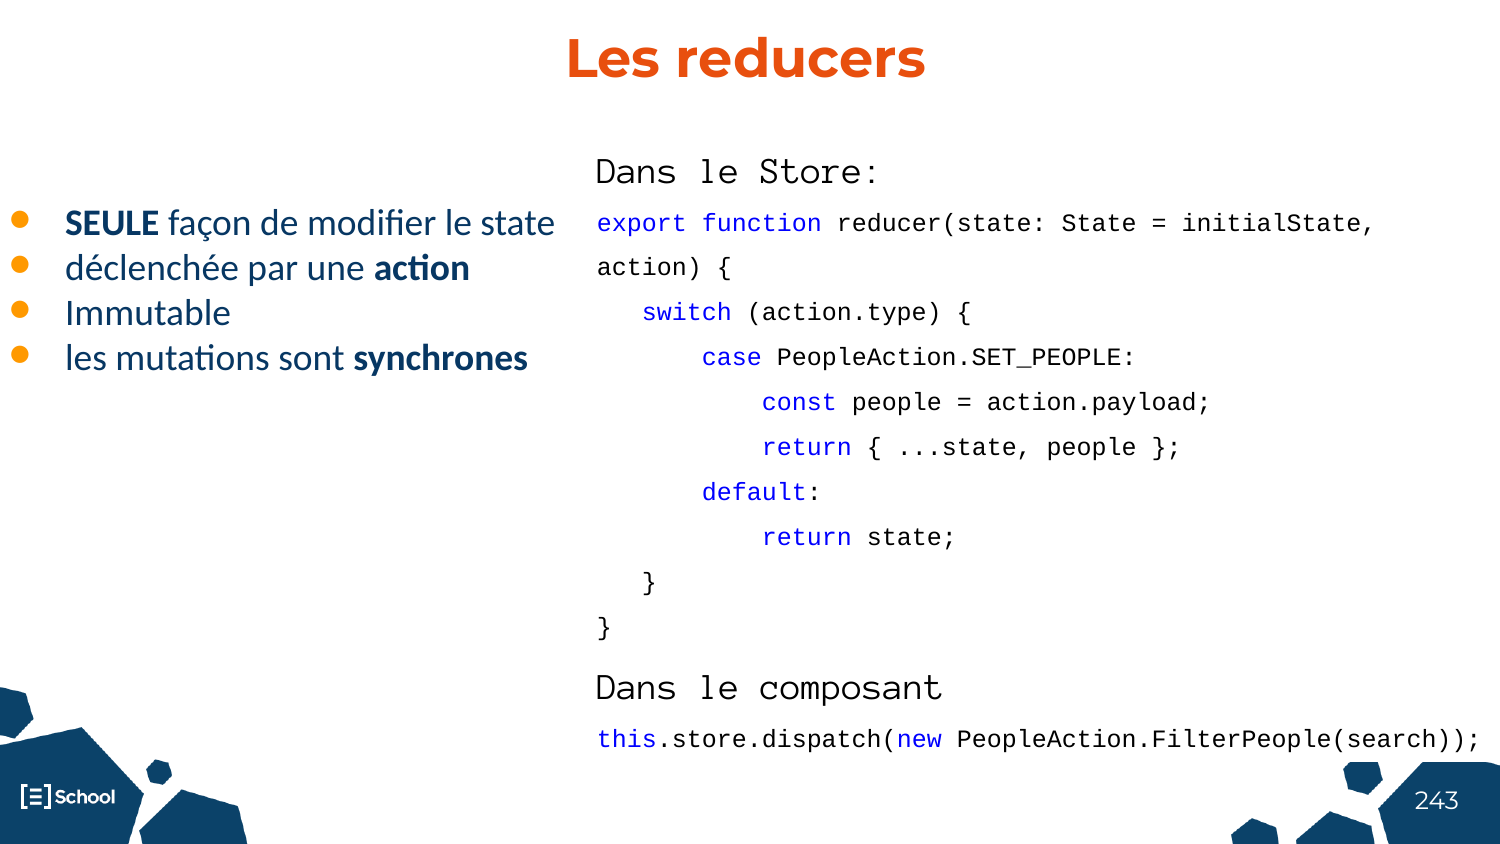

# Les reducers
Composant: le controller
Dans le Store:
export function reducer(state: State = initialState, action) {
   switch (action.type) {
       case PeopleAction.SET_PEOPLE:
           const people = action.payload;
           return { ...state, people };
       default:
           return state;
   }
}
Dans le composant
this.store.dispatch(new PeopleAction.FilterPeople(search));

SEULE façon de modifier le state
déclenchée par une action
Immutable
les mutations sont synchrones

243